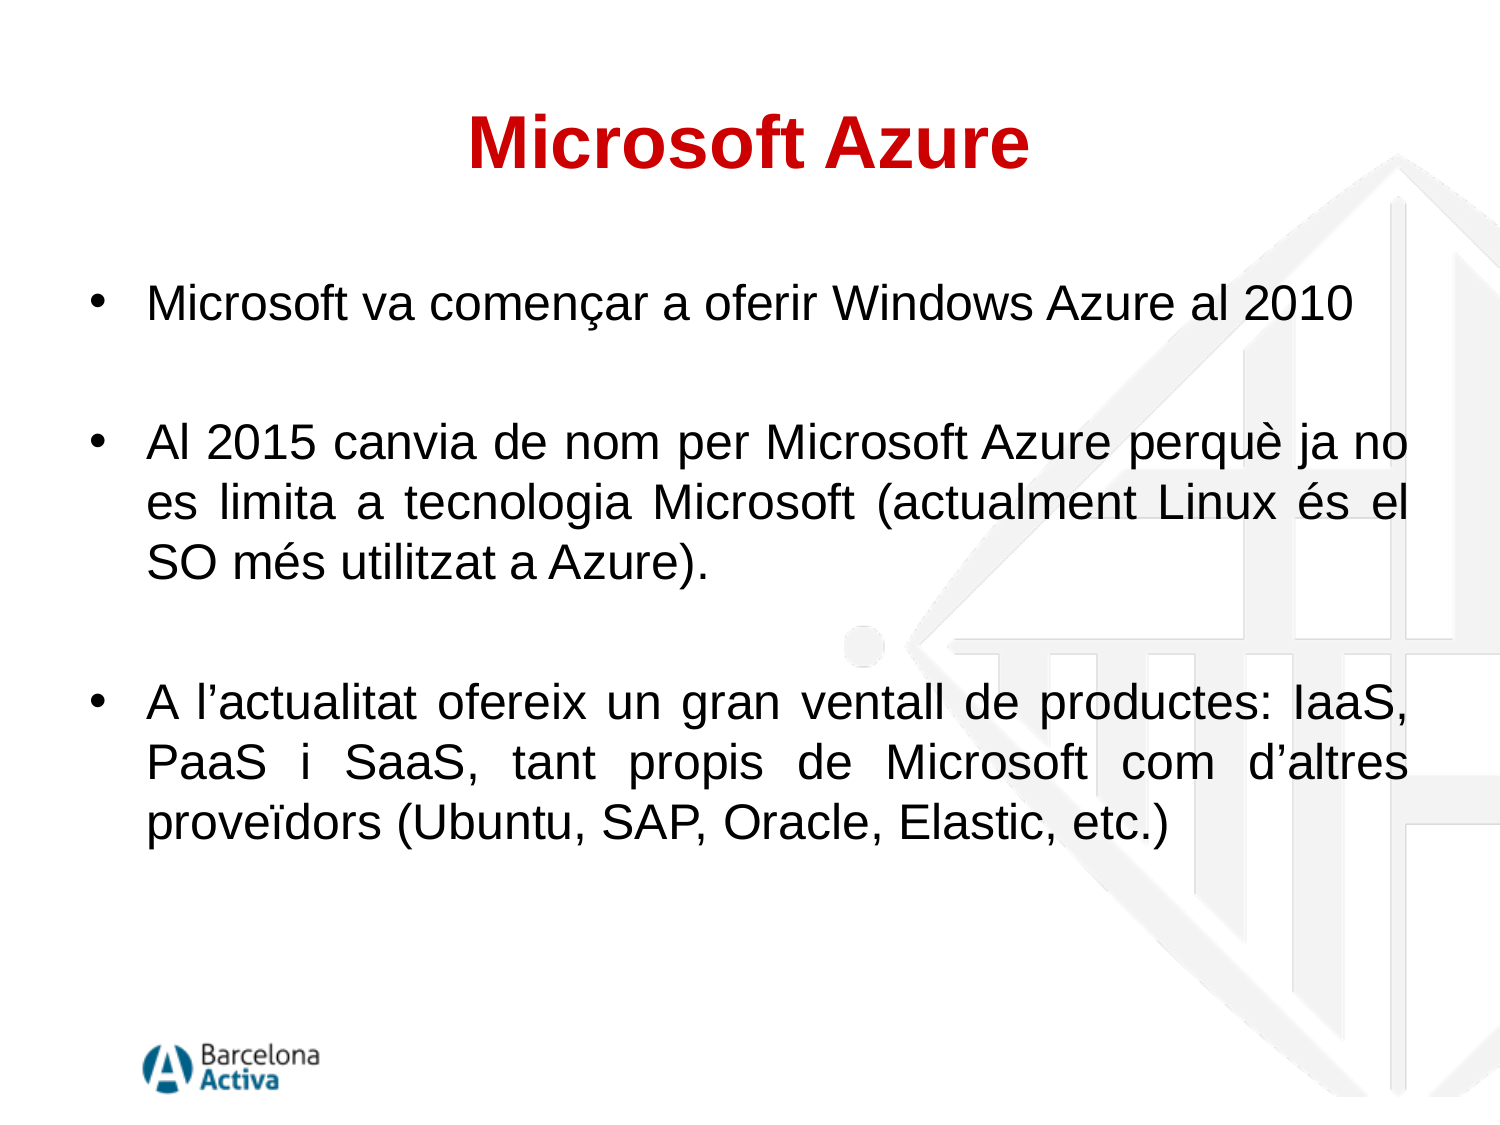

# Microsoft Azure
Microsoft va començar a oferir Windows Azure al 2010

Al 2015 canvia de nom per Microsoft Azure perquè ja no es limita a tecnologia Microsoft (actualment Linux és el SO més utilitzat a Azure).

A l’actualitat ofereix un gran ventall de productes: IaaS, PaaS i SaaS, tant propis de Microsoft com d’altres proveïdors (Ubuntu, SAP, Oracle, Elastic, etc.)